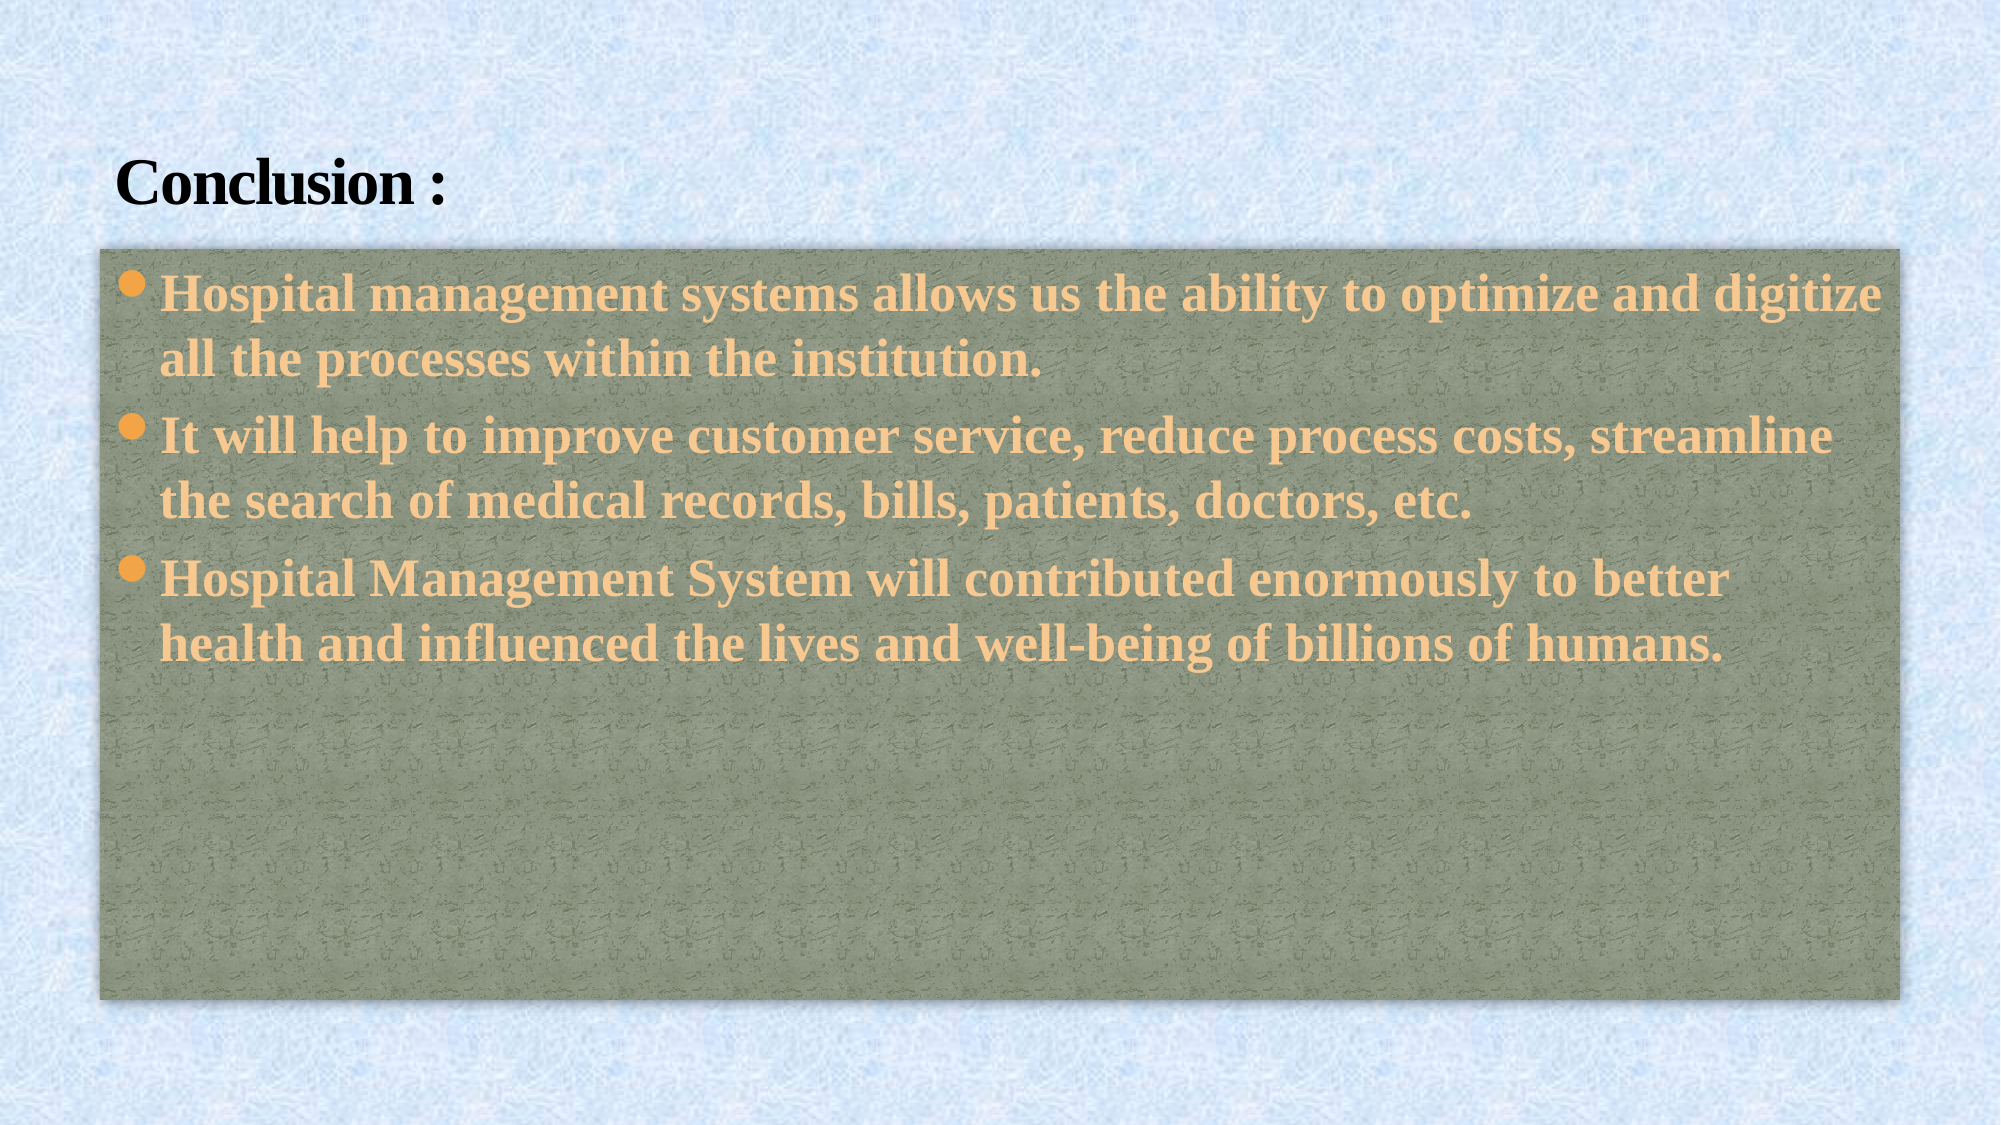

# Conclusion :
Hospital management systems allows us the ability to optimize and digitize all the processes within the institution.
It will help to improve customer service, reduce process costs, streamline the search of medical records, bills, patients, doctors, etc.
Hospital Management System will contributed enormously to better health and influenced the lives and well-being of billions of humans.